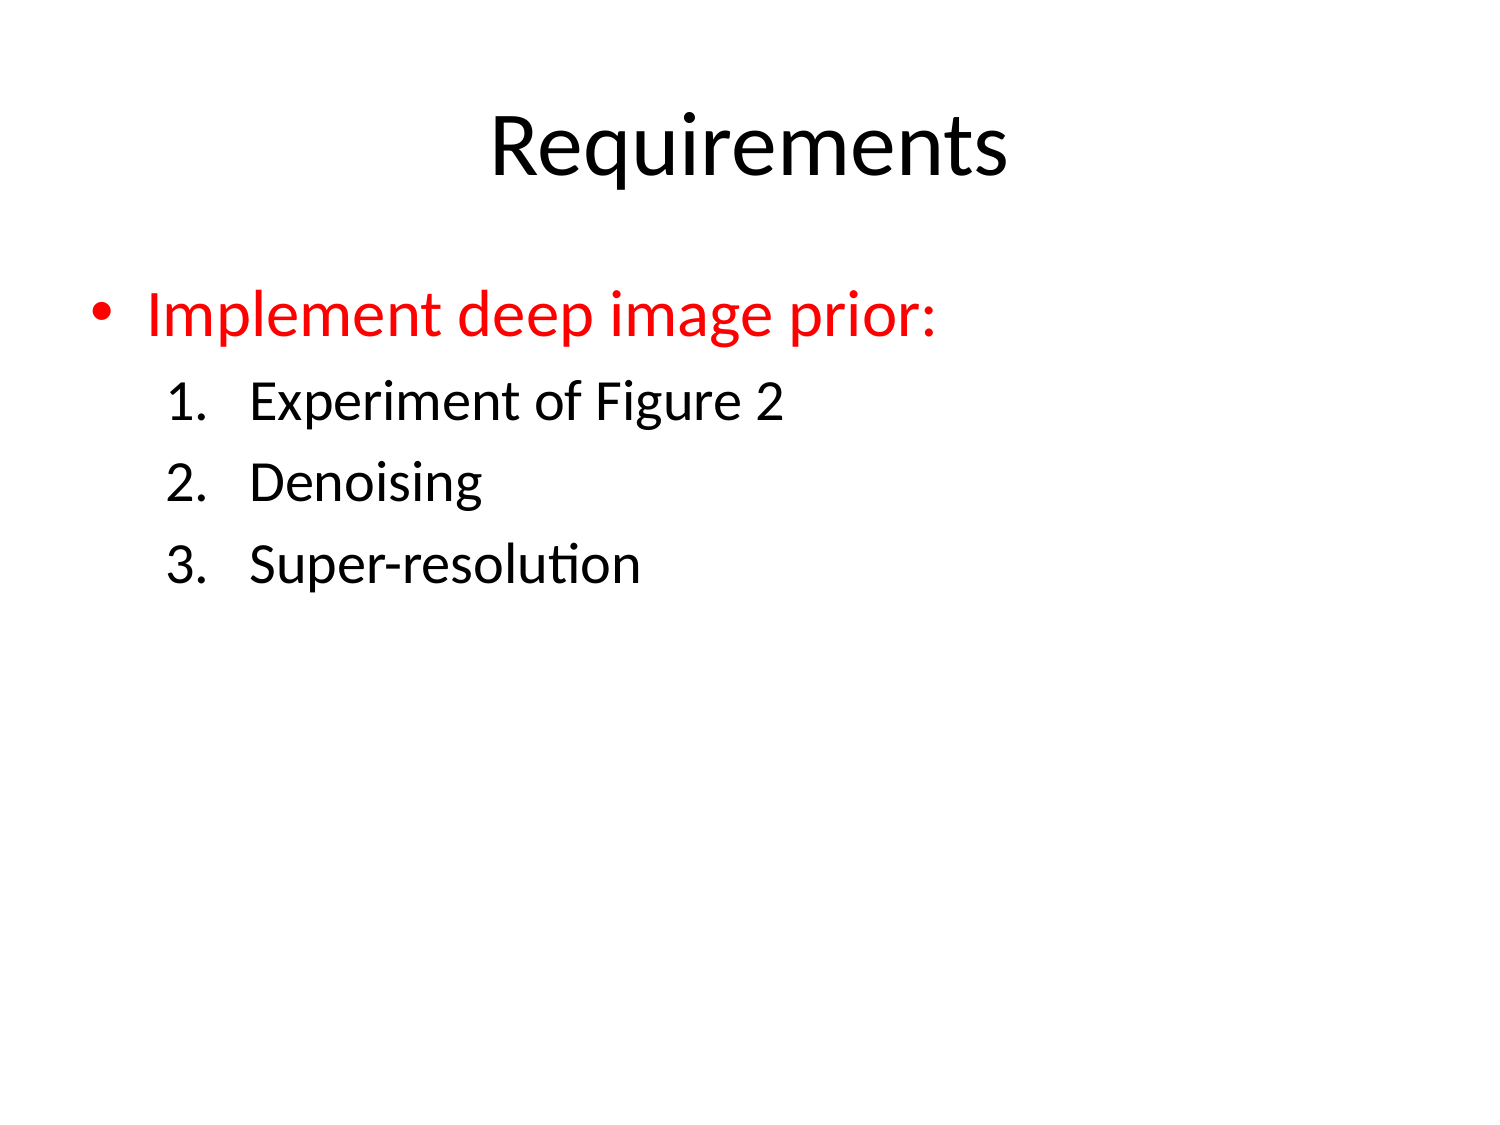

# Requirements
Implement deep image prior:
Experiment of Figure 2
Denoising
Super-resolution